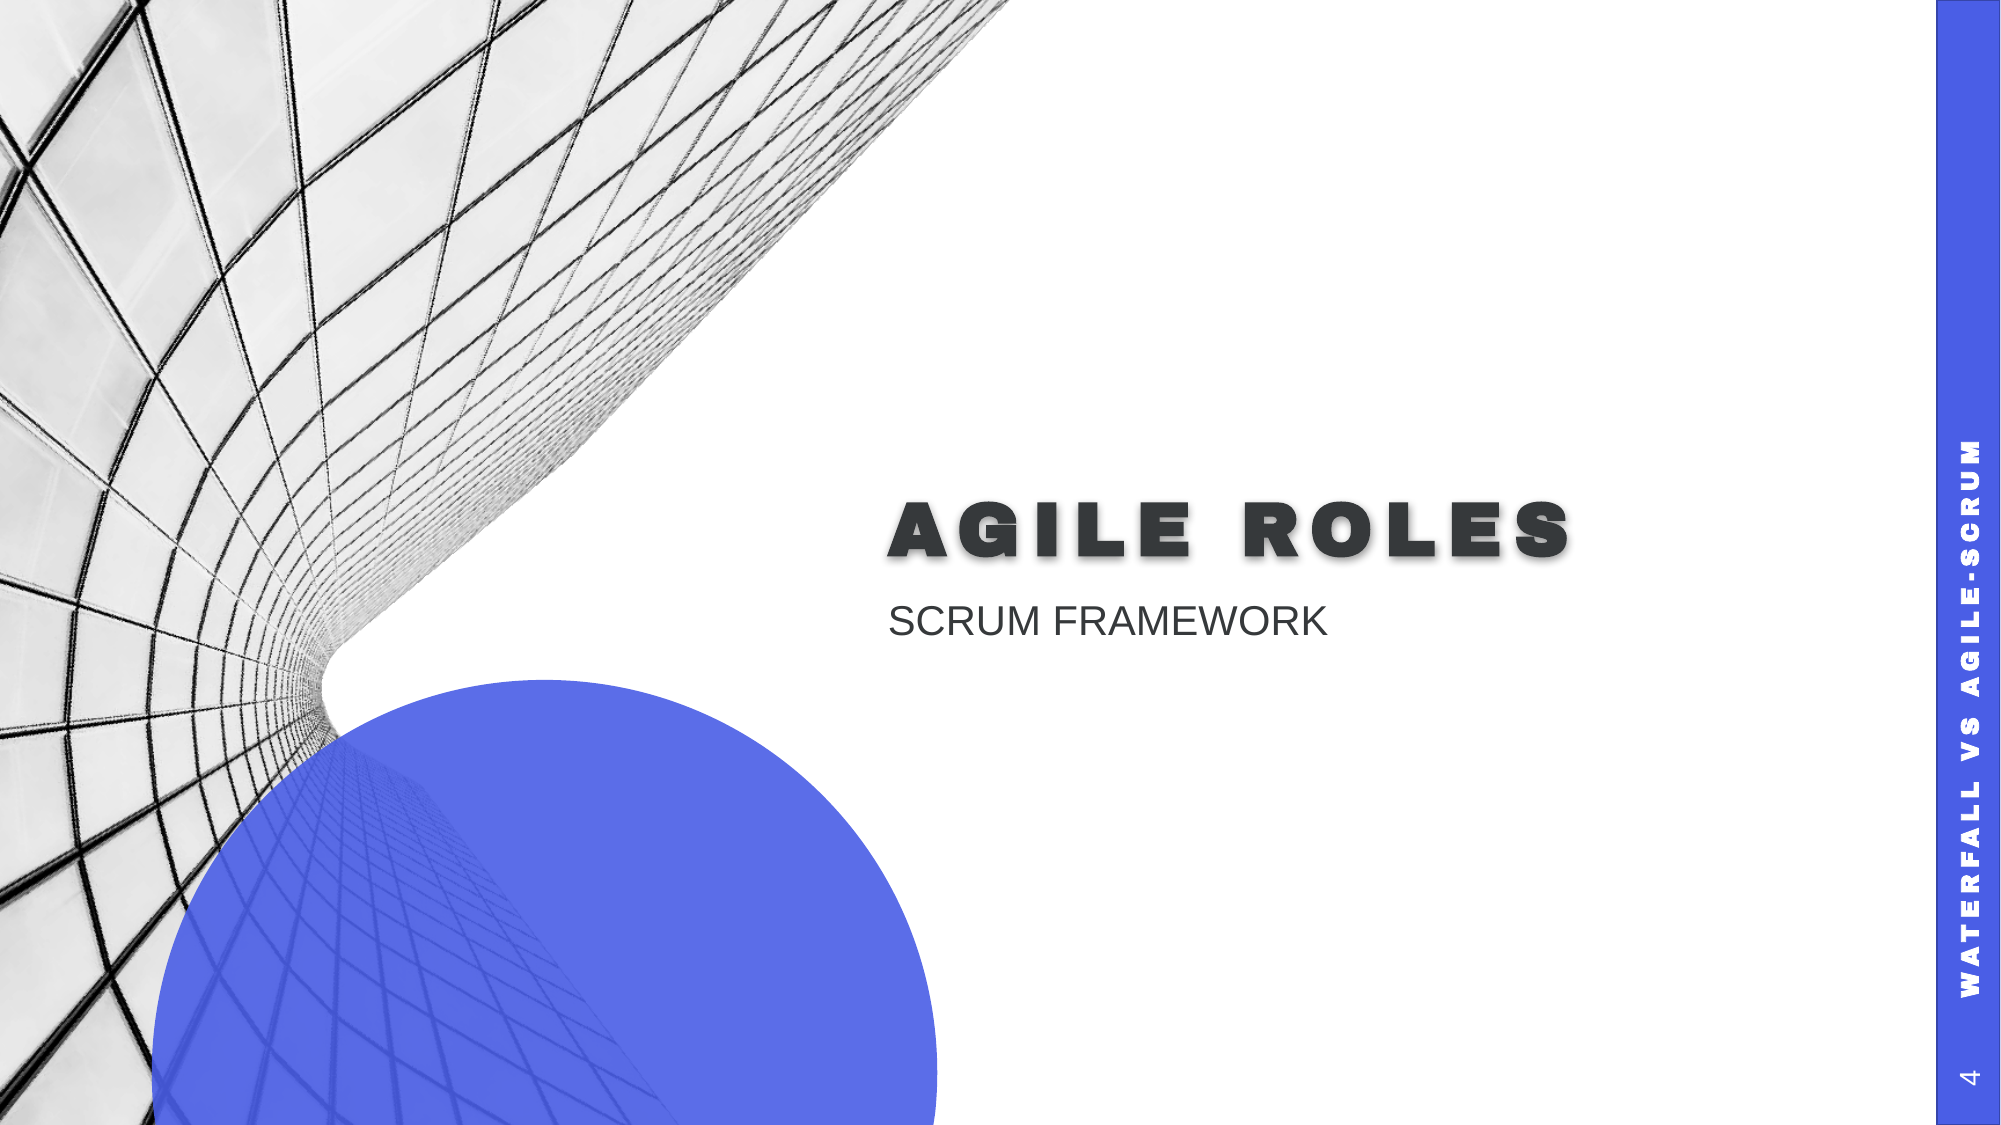

# Agile roles
Waterfall vs Agile-Scrum
Scrum framework
4